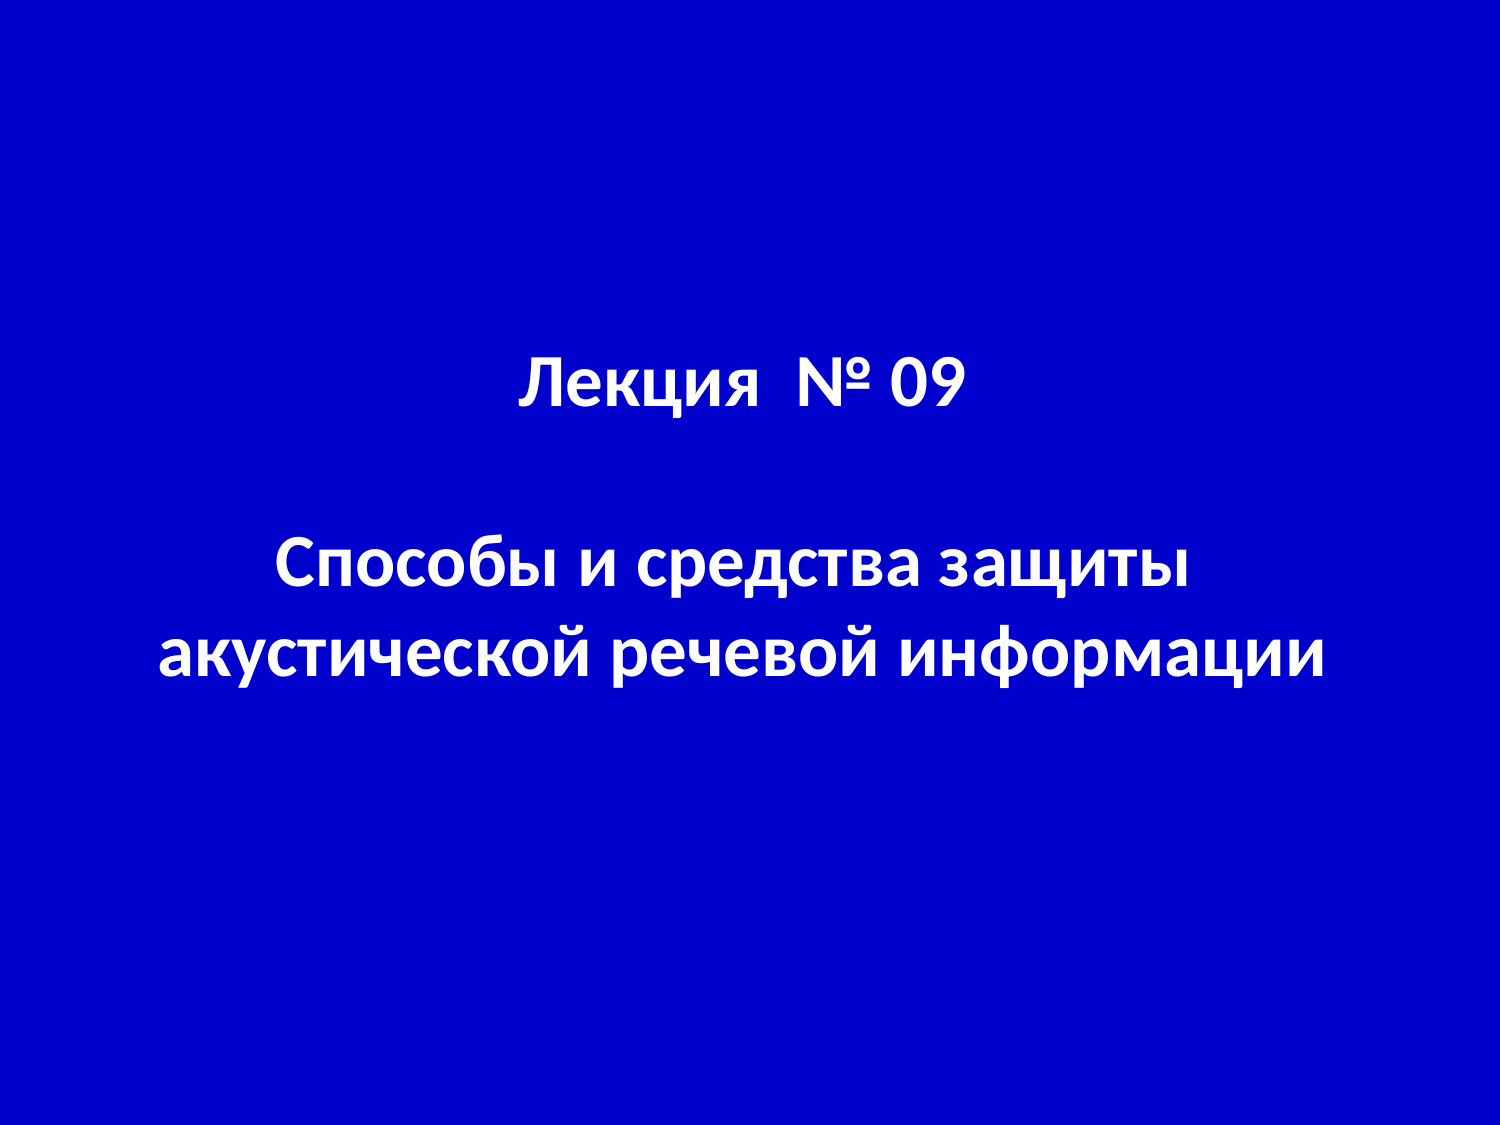

Лекция  № 09

Способы и средства защиты
акустической речевой информации